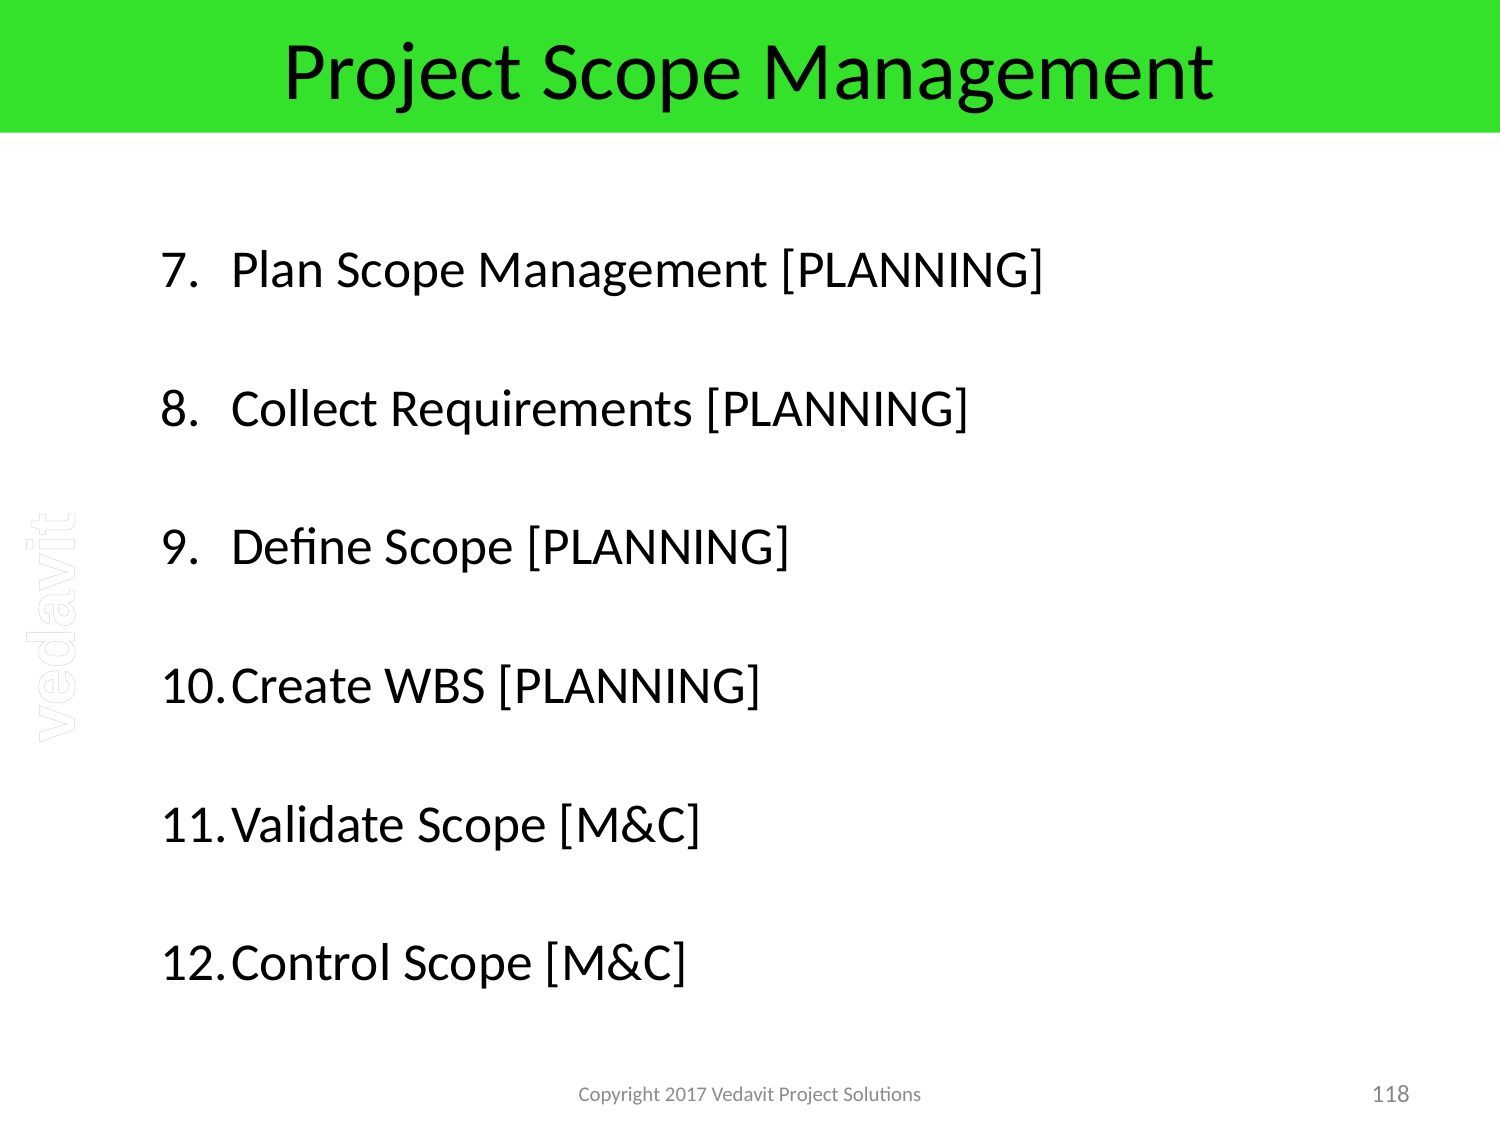

# Project Scope Management
Plan Scope Management [PLANNING]
Collect Requirements [PLANNING]
Define Scope [PLANNING]
Create WBS [PLANNING]
Validate Scope [M&C]
Control Scope [M&C]
Copyright 2017 Vedavit Project Solutions
118